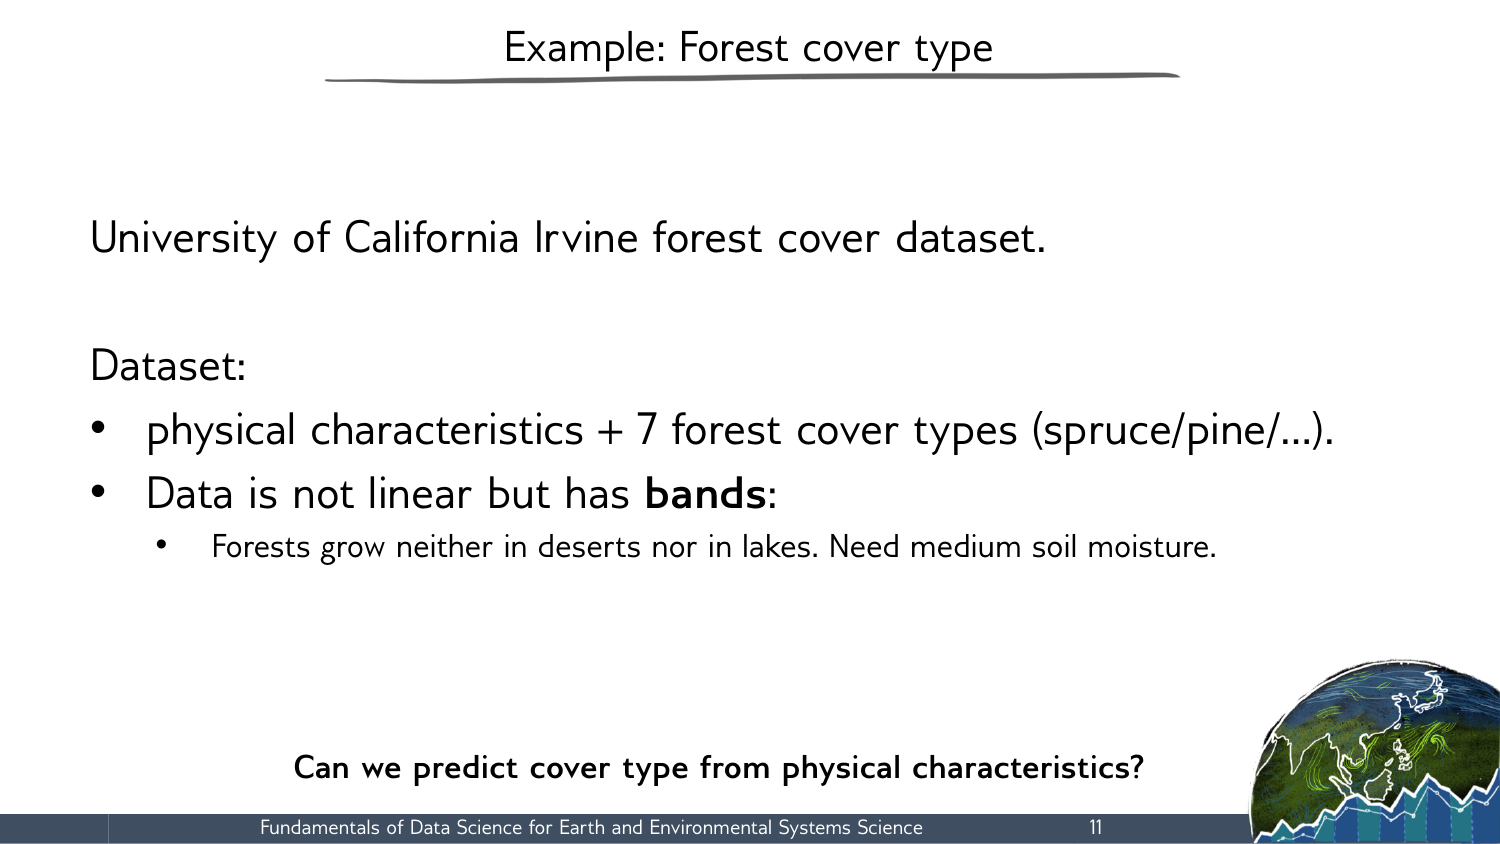

# Example: Forest cover type
University of California Irvine forest cover dataset.

Dataset:
physical characteristics + 7 forest cover types (spruce/pine/…).
Data is not linear but has bands:
Forests grow neither in deserts nor in lakes. Need medium soil moisture.

Can we predict cover type from physical characteristics?